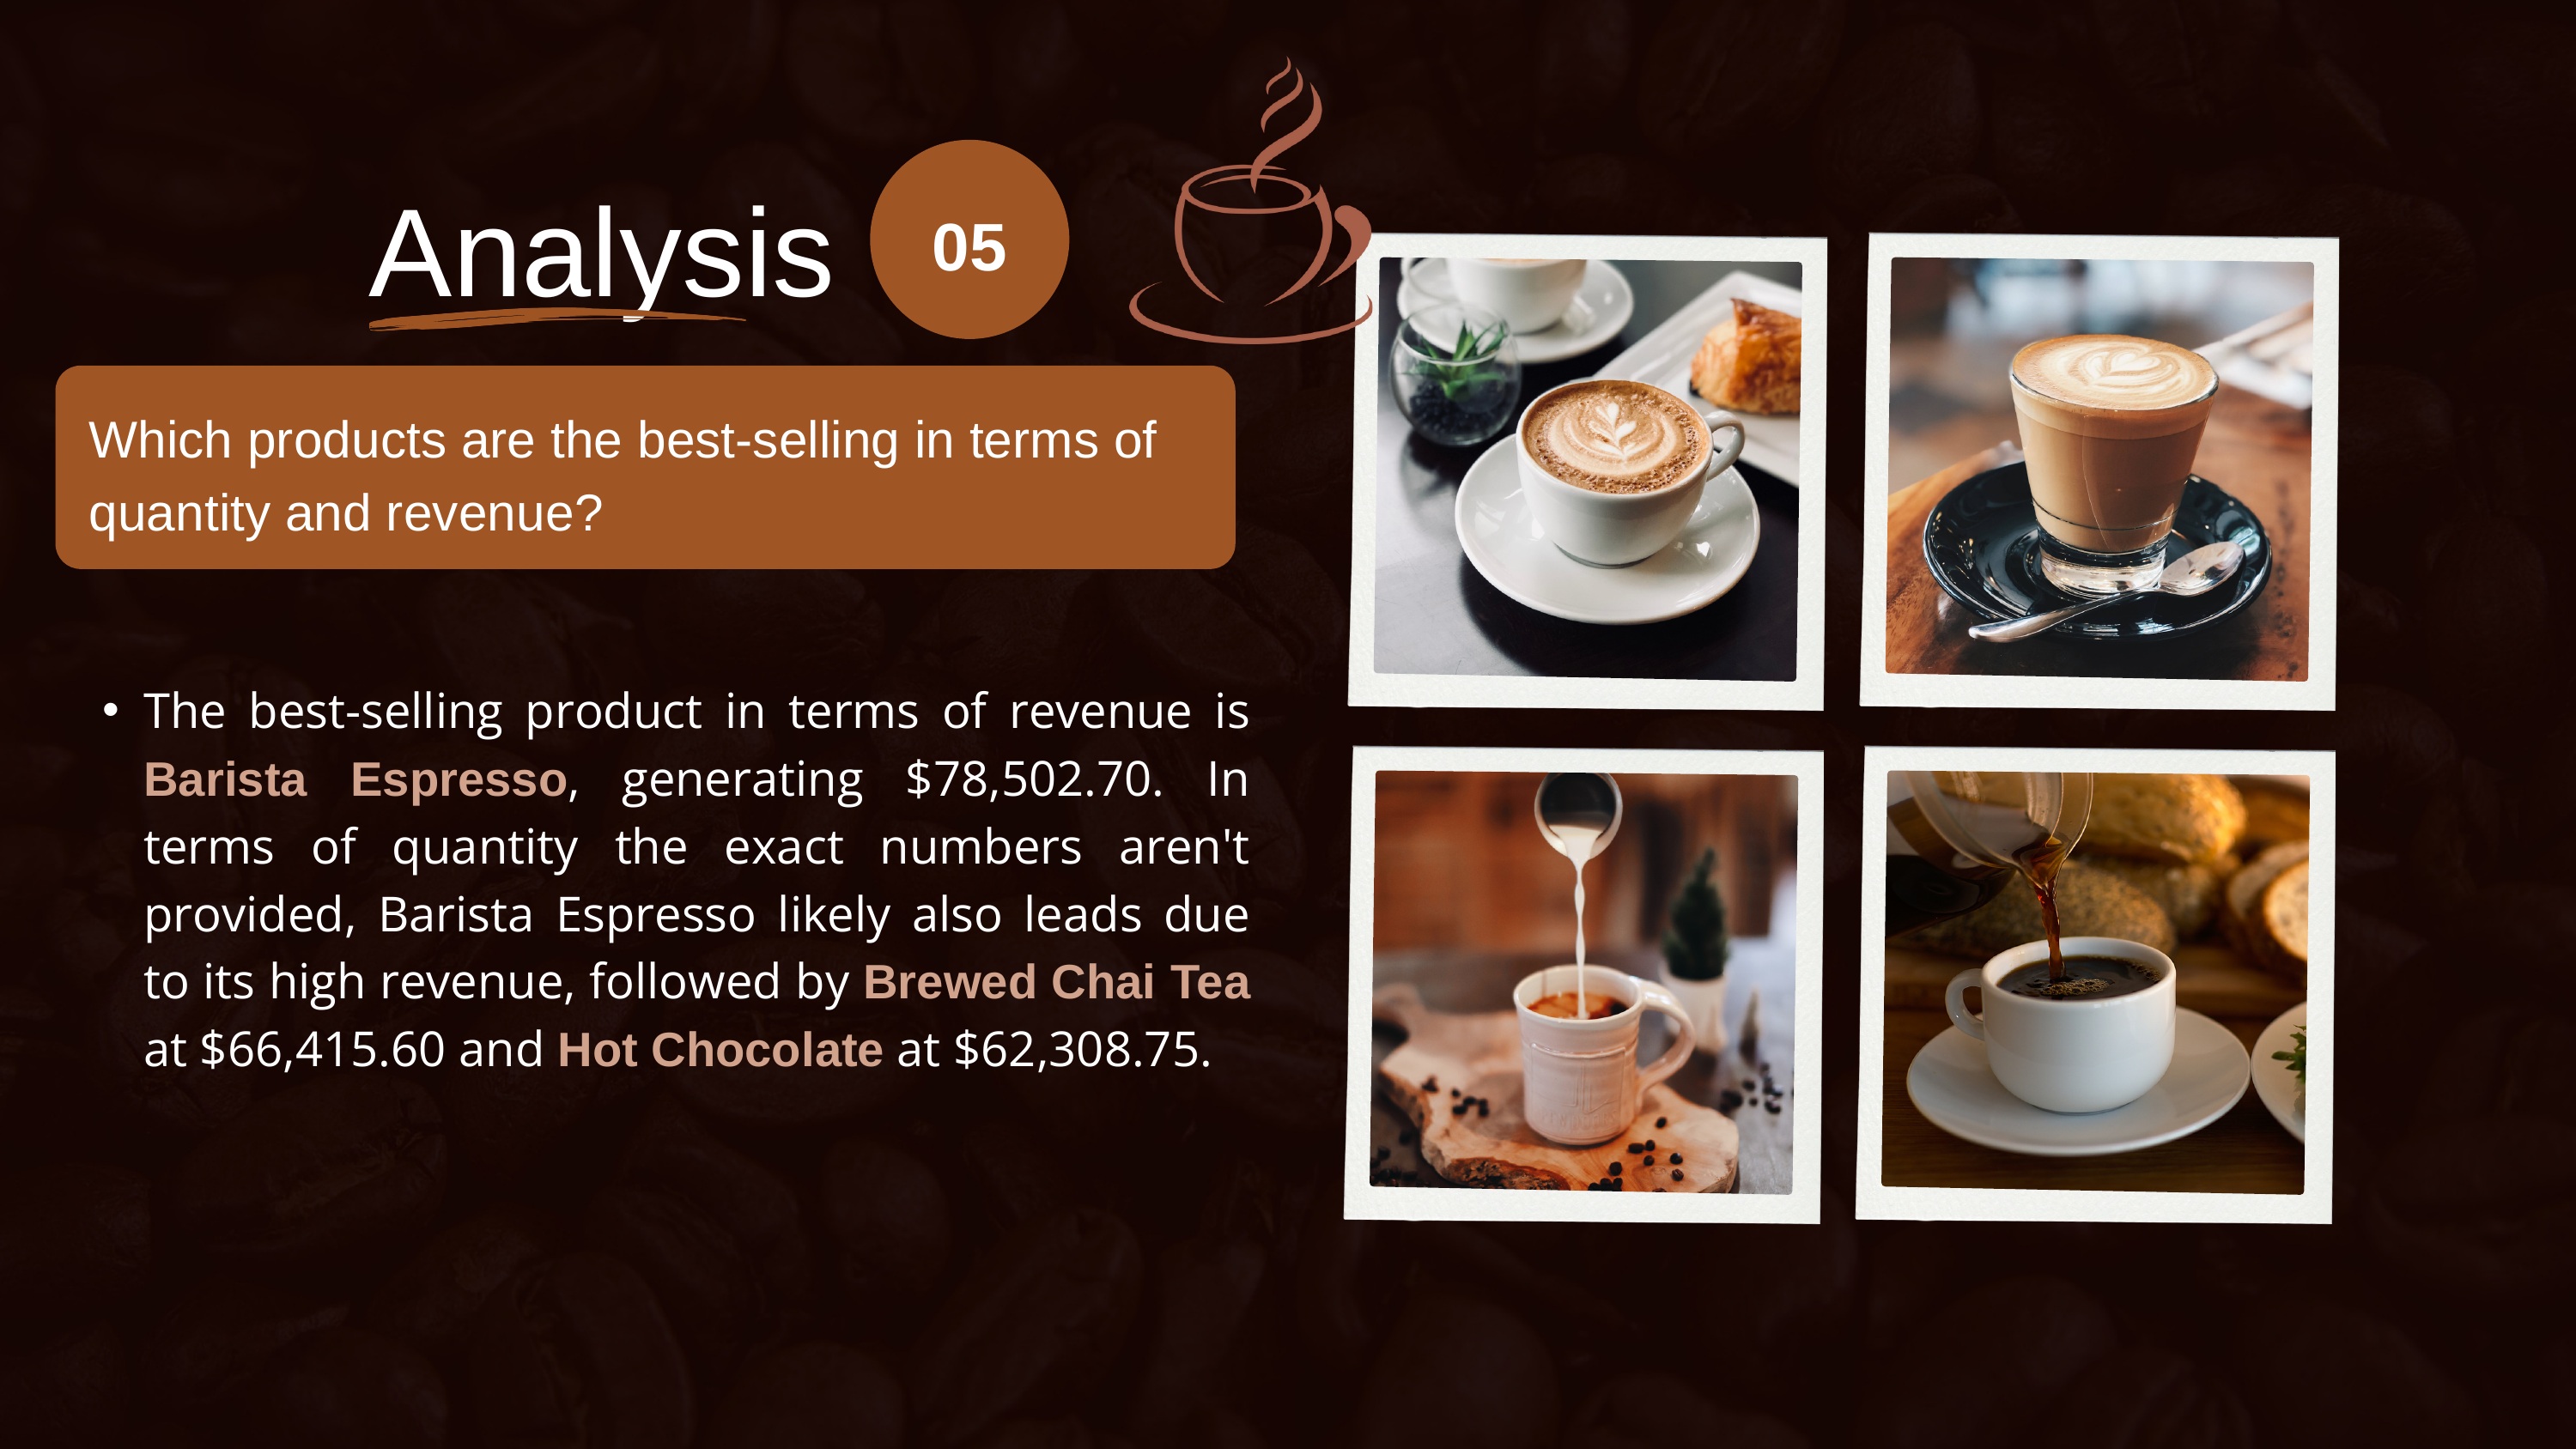

Analysis
05

Which products are the best-selling in terms of quantity and revenue?
The best-selling product in terms of revenue is Barista Espresso, generating $78,502.70. In terms of quantity the exact numbers aren't provided, Barista Espresso likely also leads due to its high revenue, followed by Brewed Chai Tea at $66,415.60 and Hot Chocolate at $62,308.75.